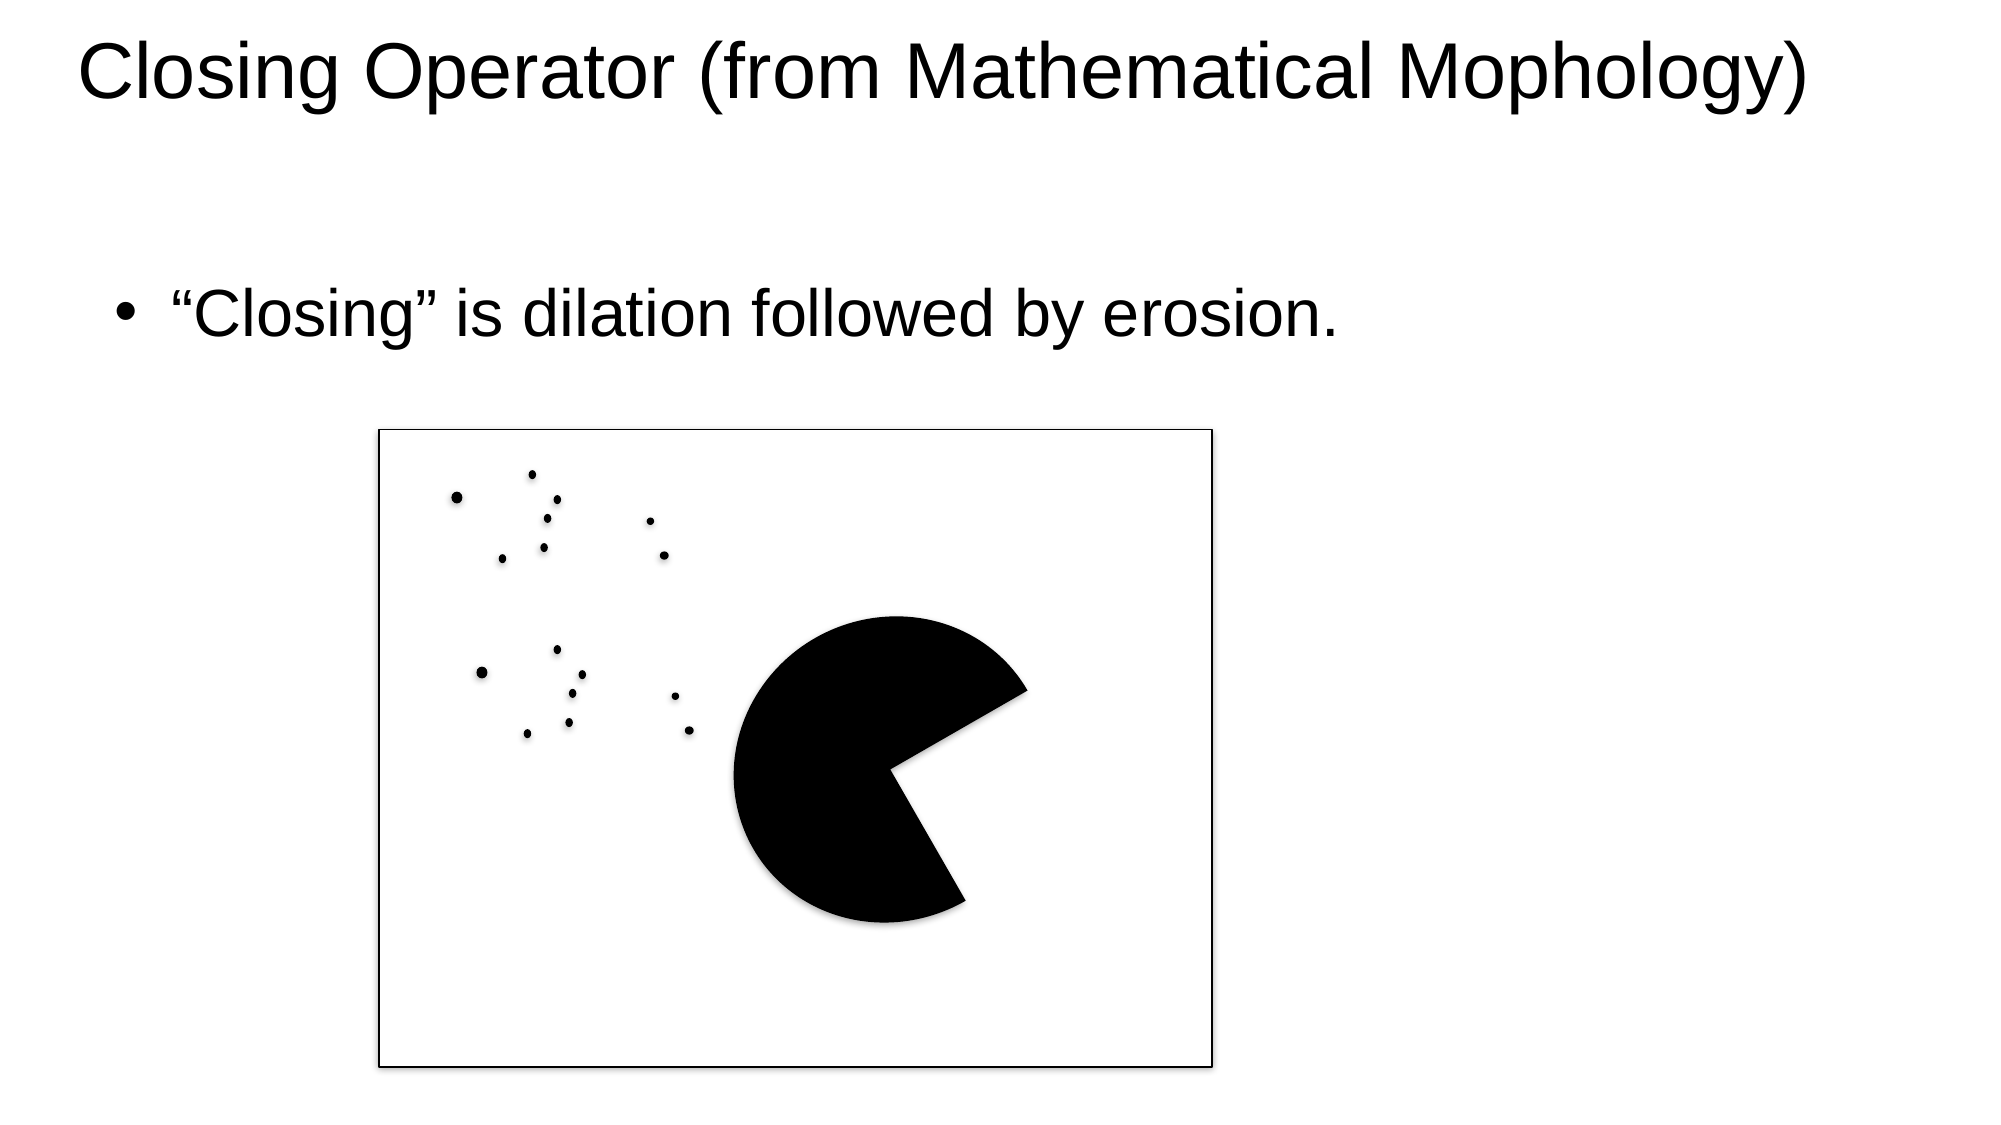

# Closing Operator (from Mathematical Mophology)
“Closing” is dilation followed by erosion.